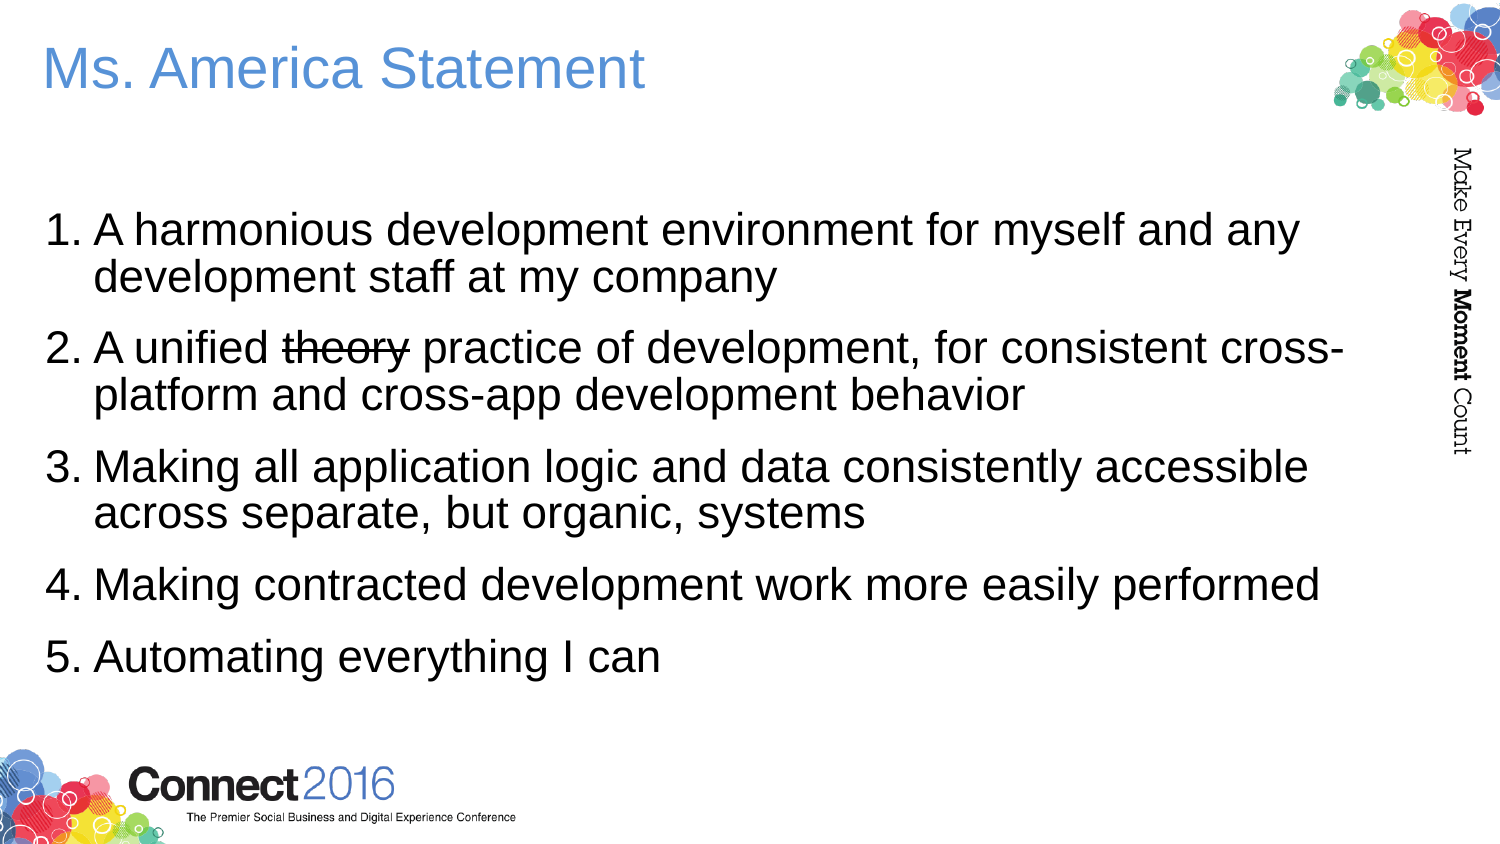

# Ms. America Statement

A harmonious development environment for myself and any development staff at my company
A unified theory practice of development, for consistent cross-platform and cross-app development behavior
Making all application logic and data consistently accessible across separate, but organic, systems
Making contracted development work more easily performed
Automating everything I can